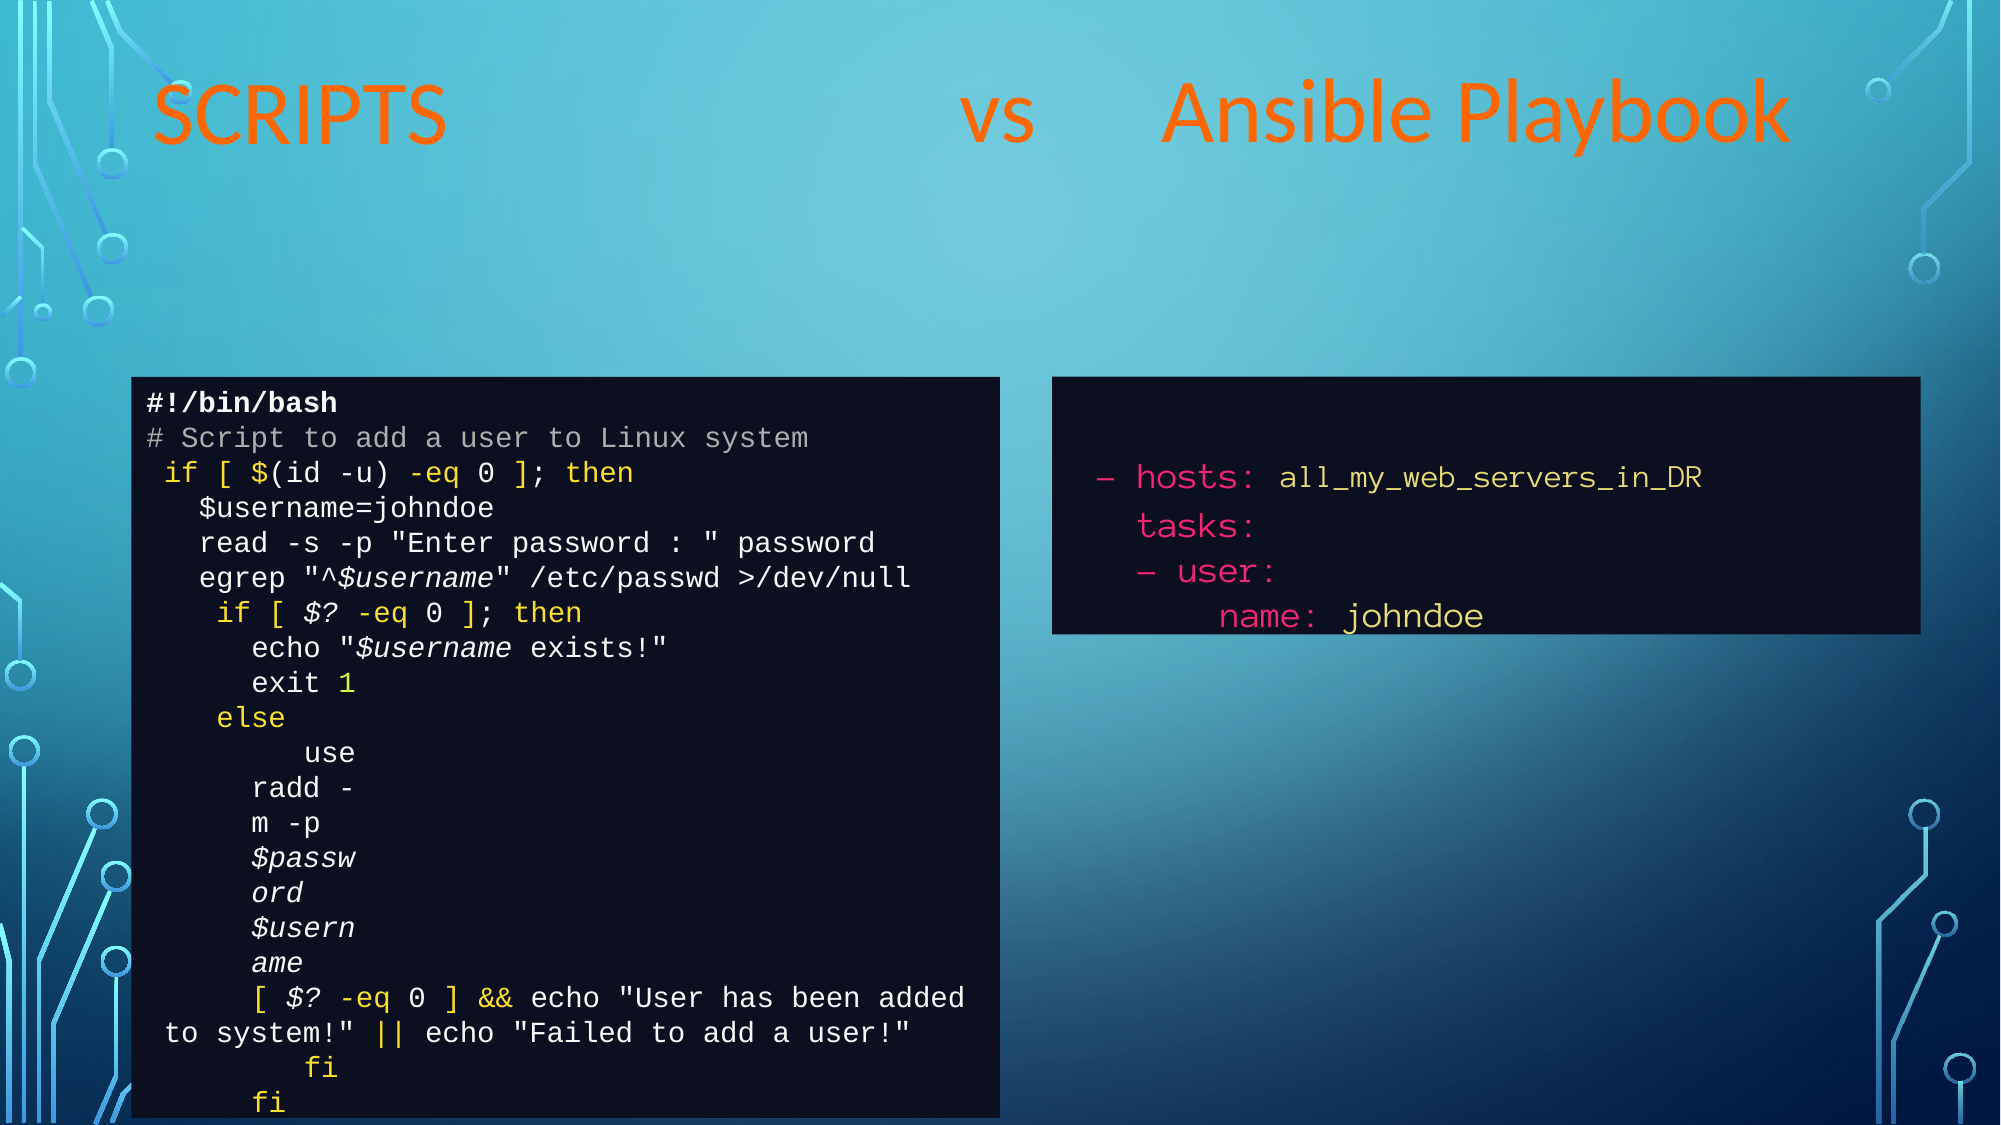

vs	Ansible Playbook
# Scripts
#!/bin/bash
# Script to add a user to Linux system  if [ $(id -u) -eq 0 ]; then
$username=johndoe
read -s -p "Enter password : " password  egrep "^$username" /etc/passwd >/dev/null  if [ $? -eq 0 ]; then
echo "$username exists!"
exit 1  else
useradd -m -p $password $username
[ $? -eq 0 ] && echo "User has been added  to system!" || echo "Failed to add a user!"
fi
fi

- hosts: all_my_web_servers_in_DR  tasks:
- user:
name: johndoe
all_my_db_servers
all_my_web_servers_on_cloud
localhost